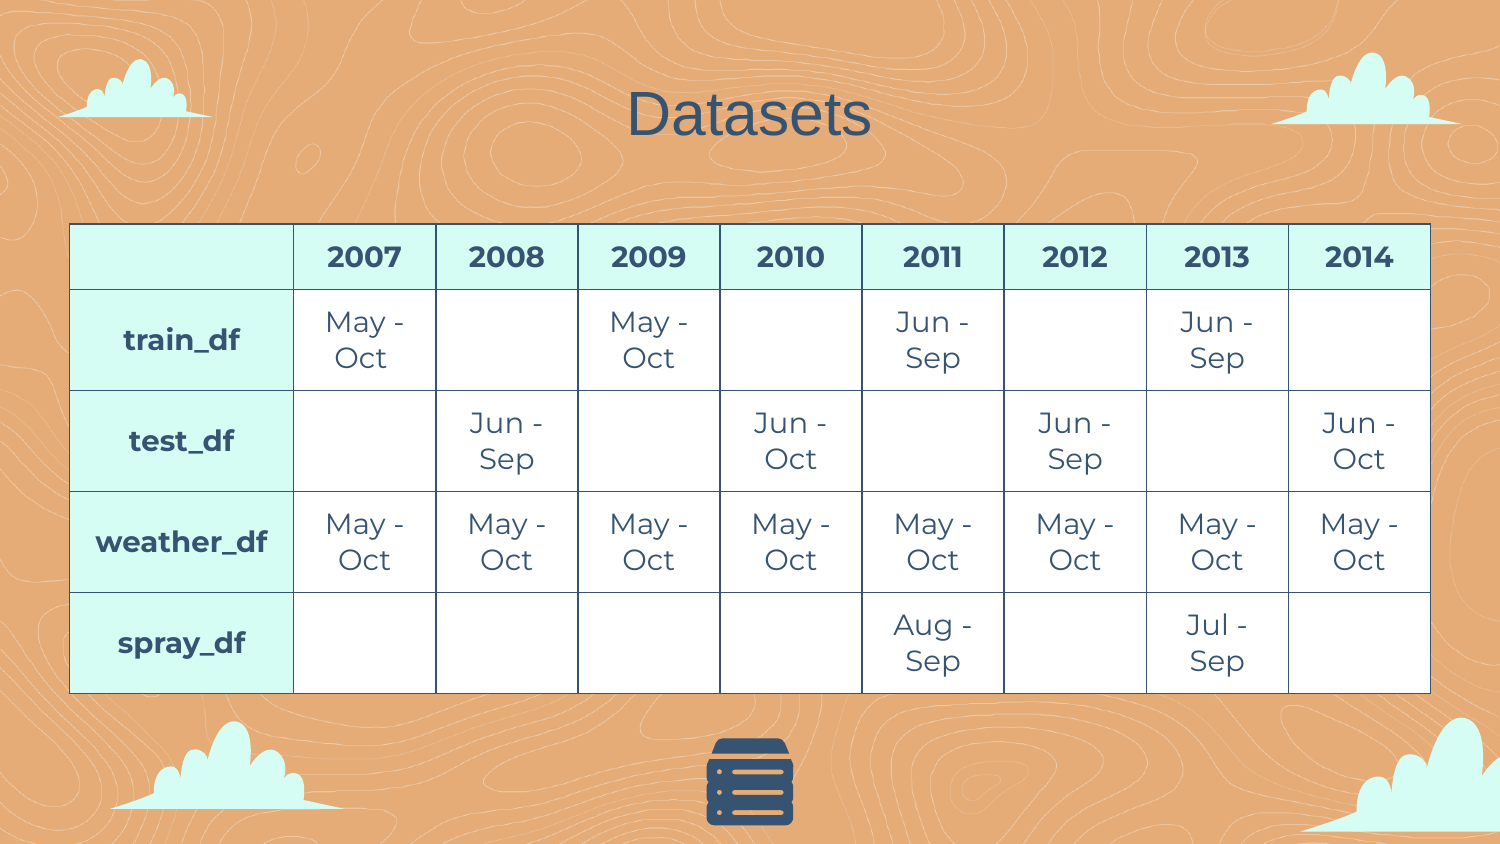

# Datasets
|  | 2007 | 2008 | 2009 | 2010 | 2011 | 2012 | 2013 | 2014 |
| --- | --- | --- | --- | --- | --- | --- | --- | --- |
| train\_df | May - Oct |  | May - Oct |  | Jun - Sep |  | Jun - Sep |  |
| test\_df |  | Jun - Sep |  | Jun - Oct |  | Jun - Sep |  | Jun - Oct |
| weather\_df | May - Oct | May - Oct | May - Oct | May - Oct | May - Oct | May - Oct | May - Oct | May - Oct |
| spray\_df |  |  |  |  | Aug - Sep |  | Jul - Sep |  |